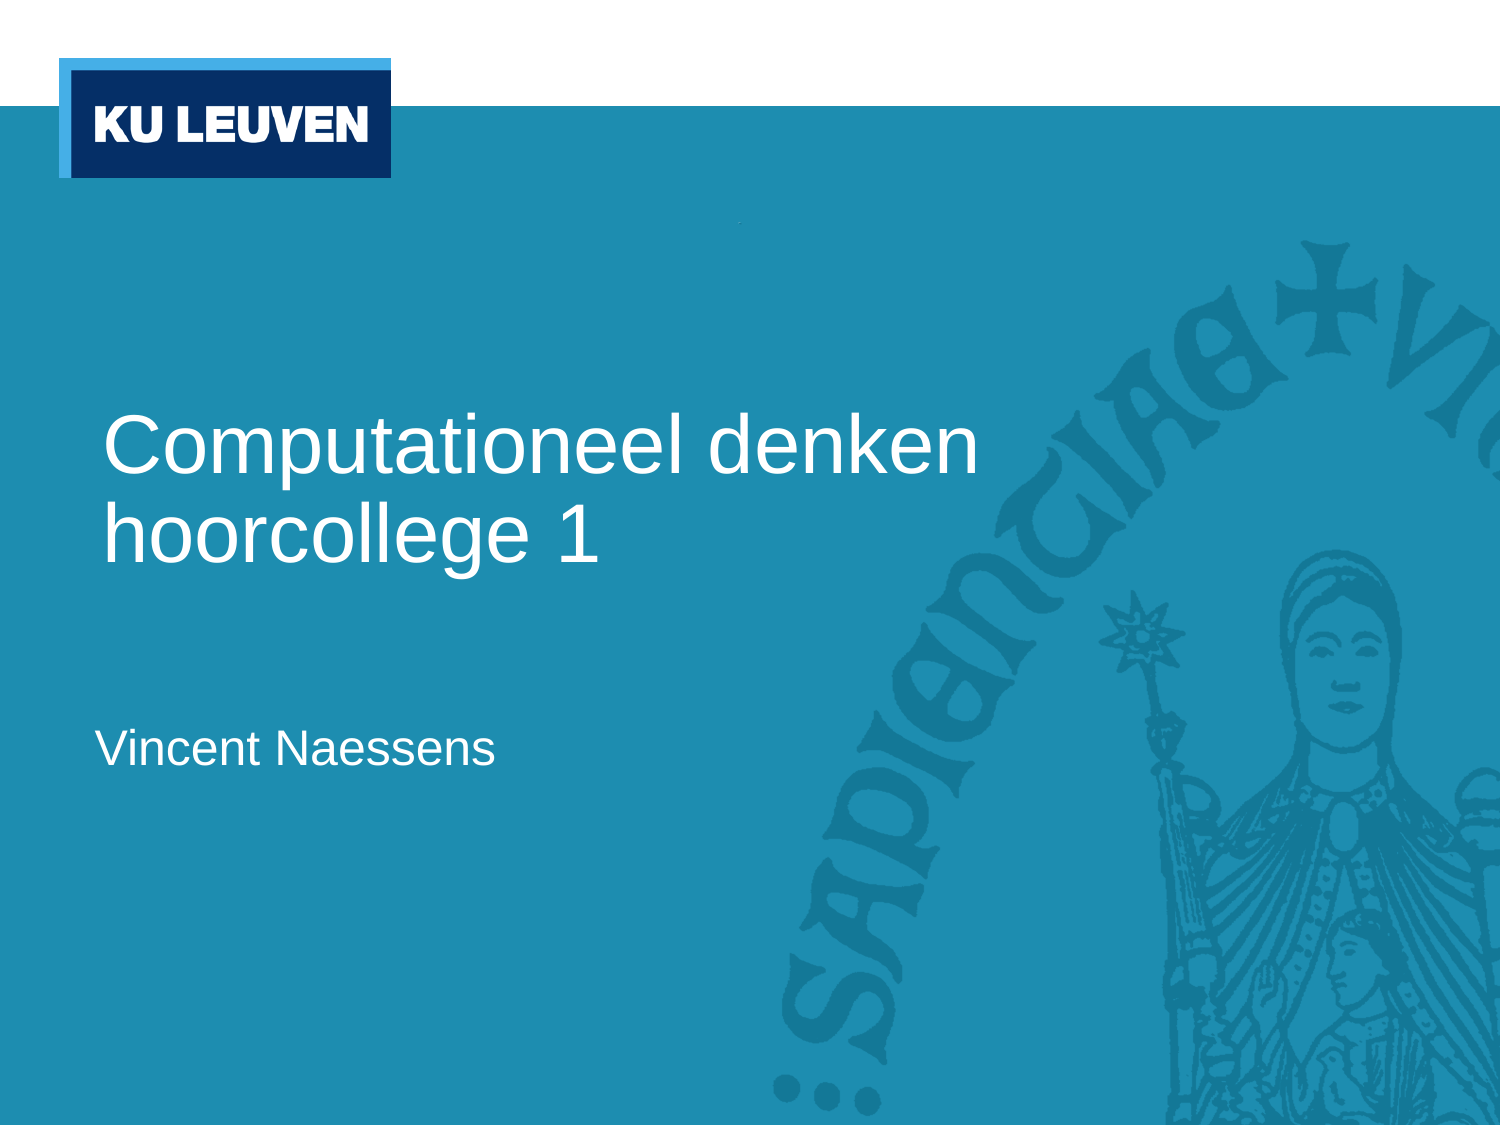

# Computationeel denken hoorcollege 1
Vincent Naessens